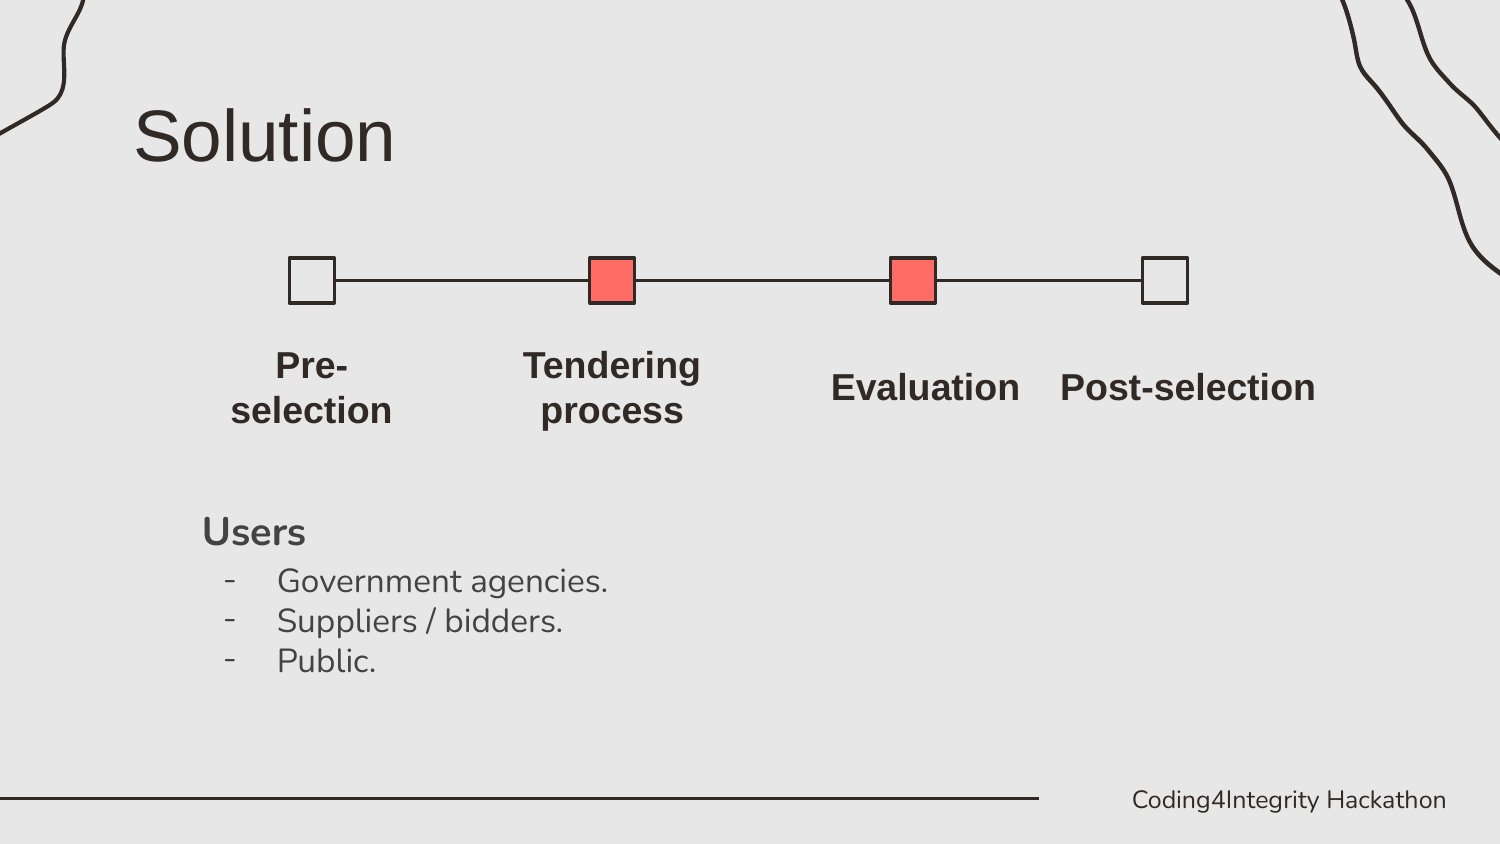

# Solution

Post-selection
Pre-selection
Tendering process
Evaluation
Users
Government agencies.
Suppliers / bidders.
Public.
Coding4Integrity Hackathon